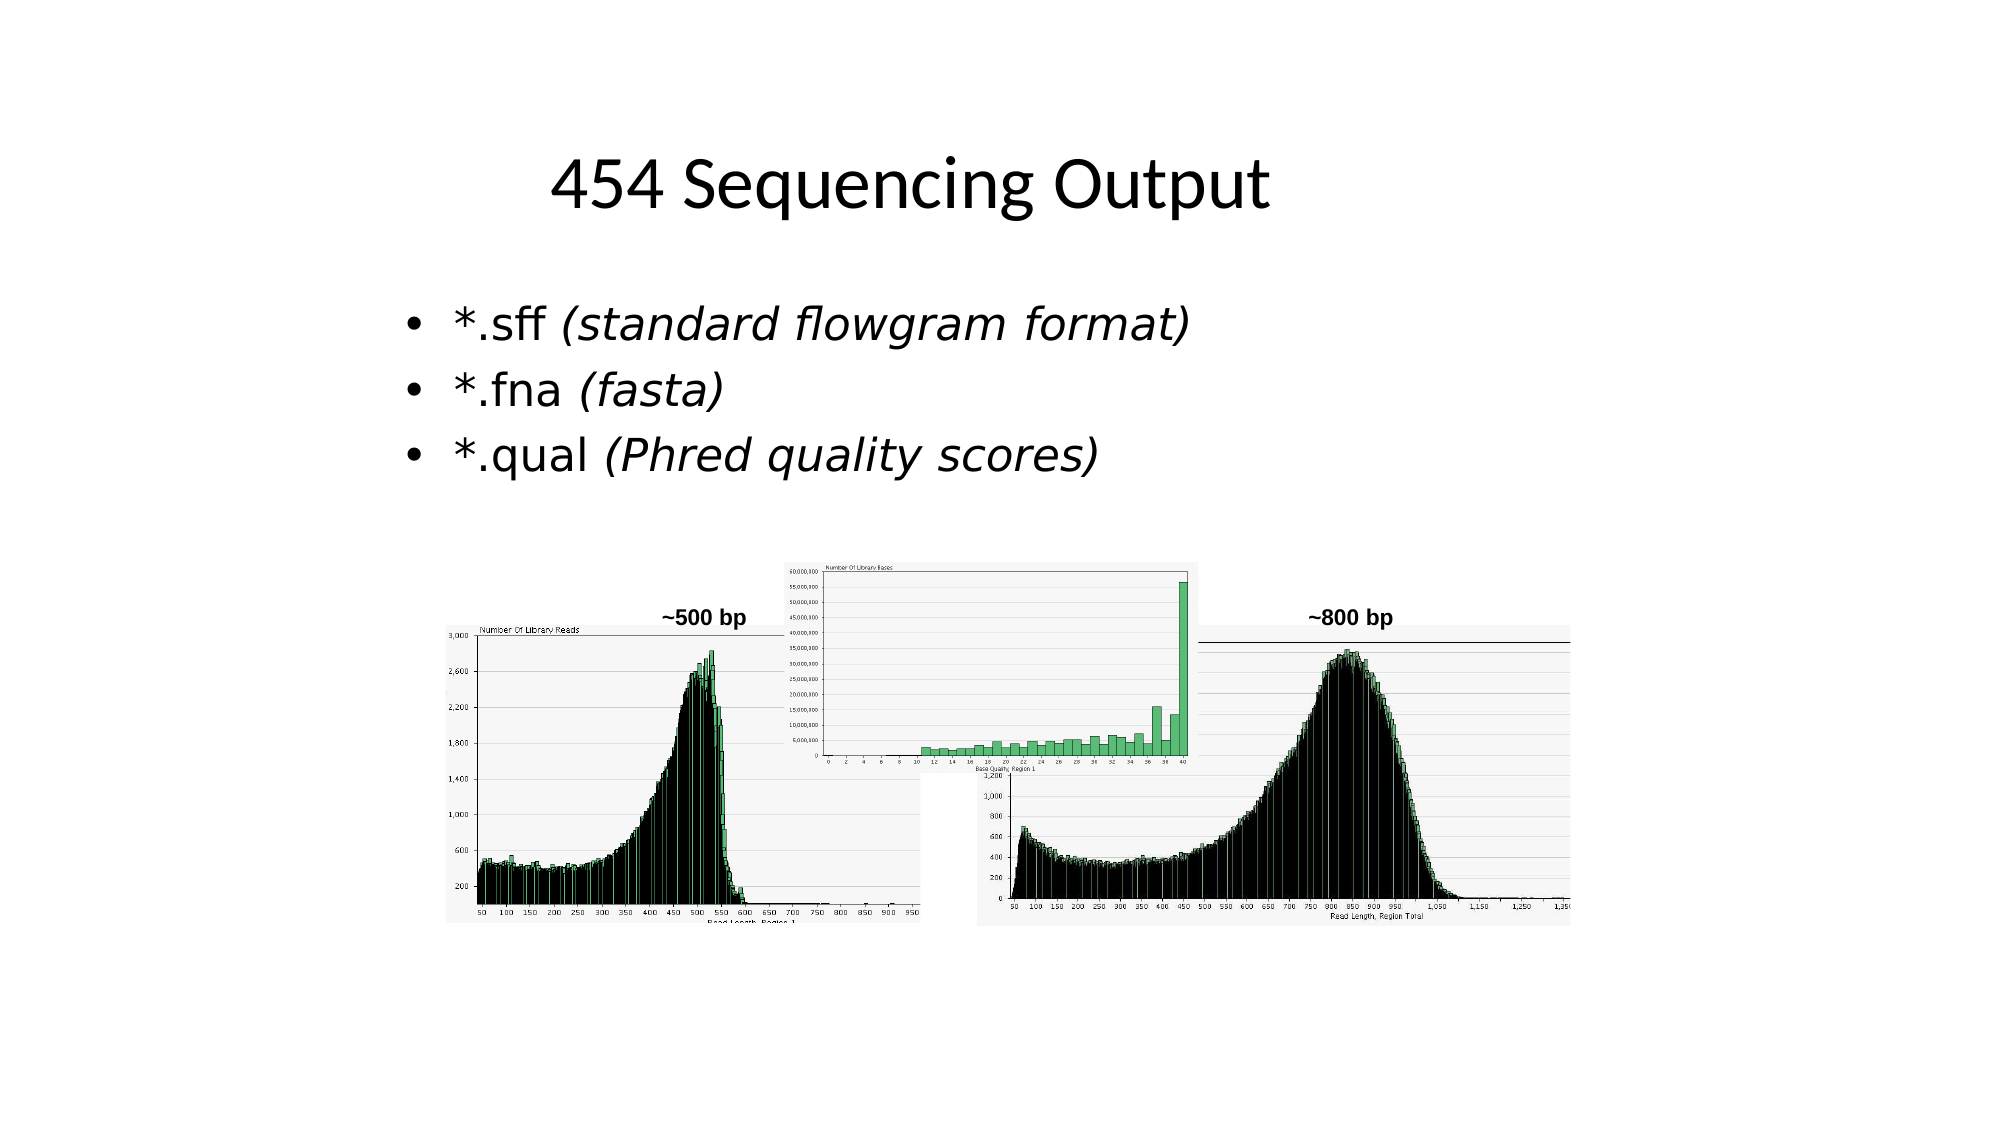

# 454 Sequencing Output
•	*.sff (standard flowgram format)
•	*.fna (fasta)
•	*.qual (Phred quality scores)

~500 bp
~800 bp